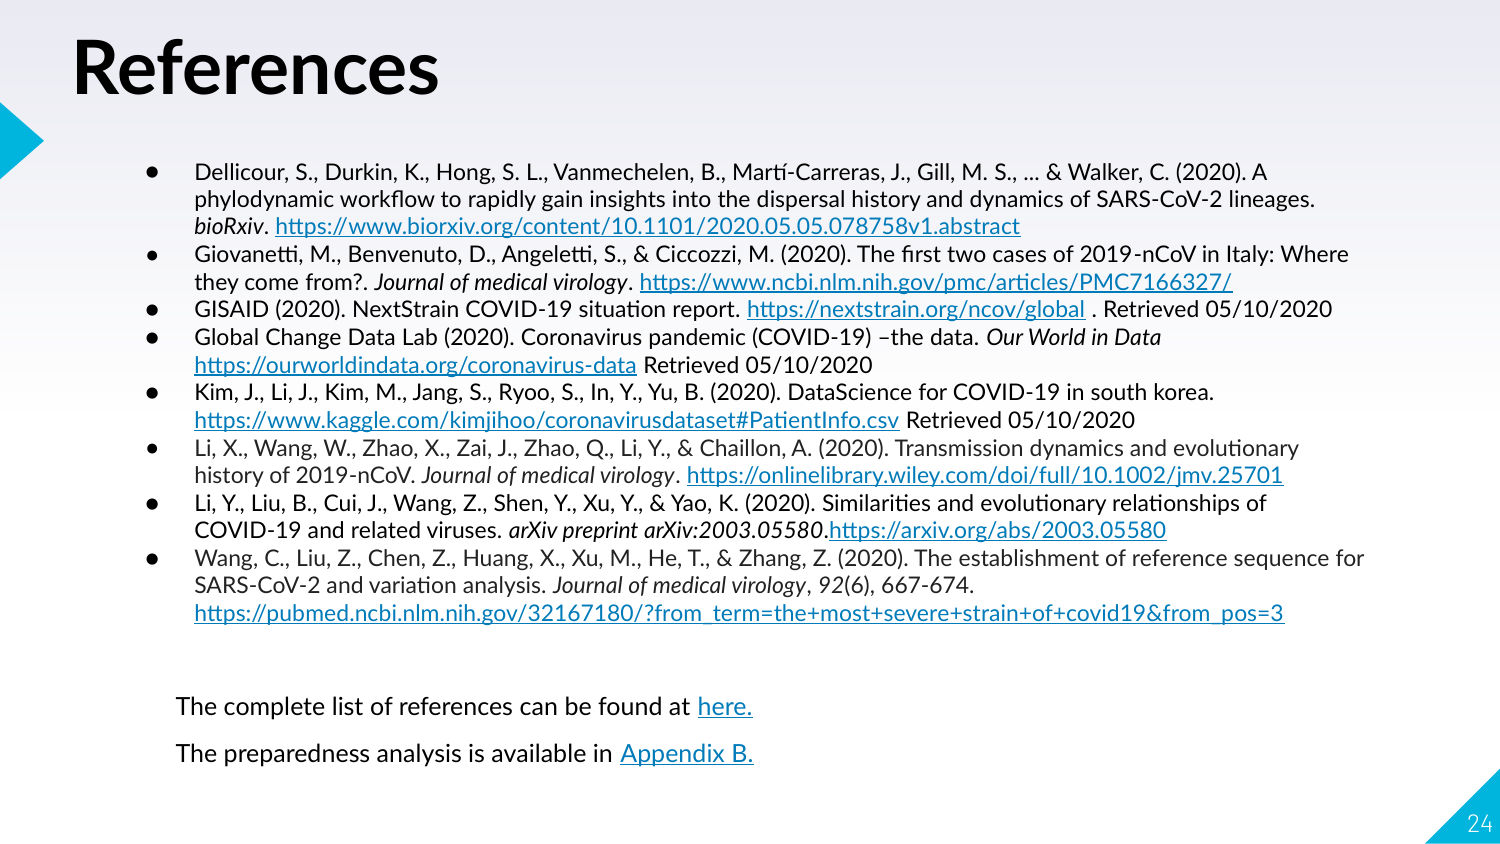

# References
Dellicour, S., Durkin, K., Hong, S. L., Vanmechelen, B., Martí-Carreras, J., Gill, M. S., ... & Walker, C. (2020). A phylodynamic workflow to rapidly gain insights into the dispersal history and dynamics of SARS-CoV-2 lineages. bioRxiv. https://www.biorxiv.org/content/10.1101/2020.05.05.078758v1.abstract
Giovanetti, M., Benvenuto, D., Angeletti, S., & Ciccozzi, M. (2020). The first two cases of 2019‐nCoV in Italy: Where they come from?. Journal of medical virology. https://www.ncbi.nlm.nih.gov/pmc/articles/PMC7166327/
GISAID (2020). NextStrain COVID-19 situation report. https://nextstrain.org/ncov/global . Retrieved 05/10/2020
Global Change Data Lab (2020). Coronavirus pandemic (COVID-19) –the data. Our World in Data https://ourworldindata.org/coronavirus-data Retrieved 05/10/2020
Kim, J., Li, J., Kim, M., Jang, S., Ryoo, S., In, Y., Yu, B. (2020). DataScience for COVID-19 in south korea. https://www.kaggle.com/kimjihoo/coronavirusdataset#PatientInfo.csv Retrieved 05/10/2020
Li, X., Wang, W., Zhao, X., Zai, J., Zhao, Q., Li, Y., & Chaillon, A. (2020). Transmission dynamics and evolutionary history of 2019‐nCoV. Journal of medical virology. https://onlinelibrary.wiley.com/doi/full/10.1002/jmv.25701
Li, Y., Liu, B., Cui, J., Wang, Z., Shen, Y., Xu, Y., & Yao, K. (2020). Similarities and evolutionary relationships of COVID-19 and related viruses. arXiv preprint arXiv:2003.05580.https://arxiv.org/abs/2003.05580
Wang, C., Liu, Z., Chen, Z., Huang, X., Xu, M., He, T., & Zhang, Z. (2020). The establishment of reference sequence for SARS‐CoV‐2 and variation analysis. Journal of medical virology, 92(6), 667-674. https://pubmed.ncbi.nlm.nih.gov/32167180/?from_term=the+most+severe+strain+of+covid19&from_pos=3

The complete list of references can be found at here.
The preparedness analysis is available in Appendix B.
24